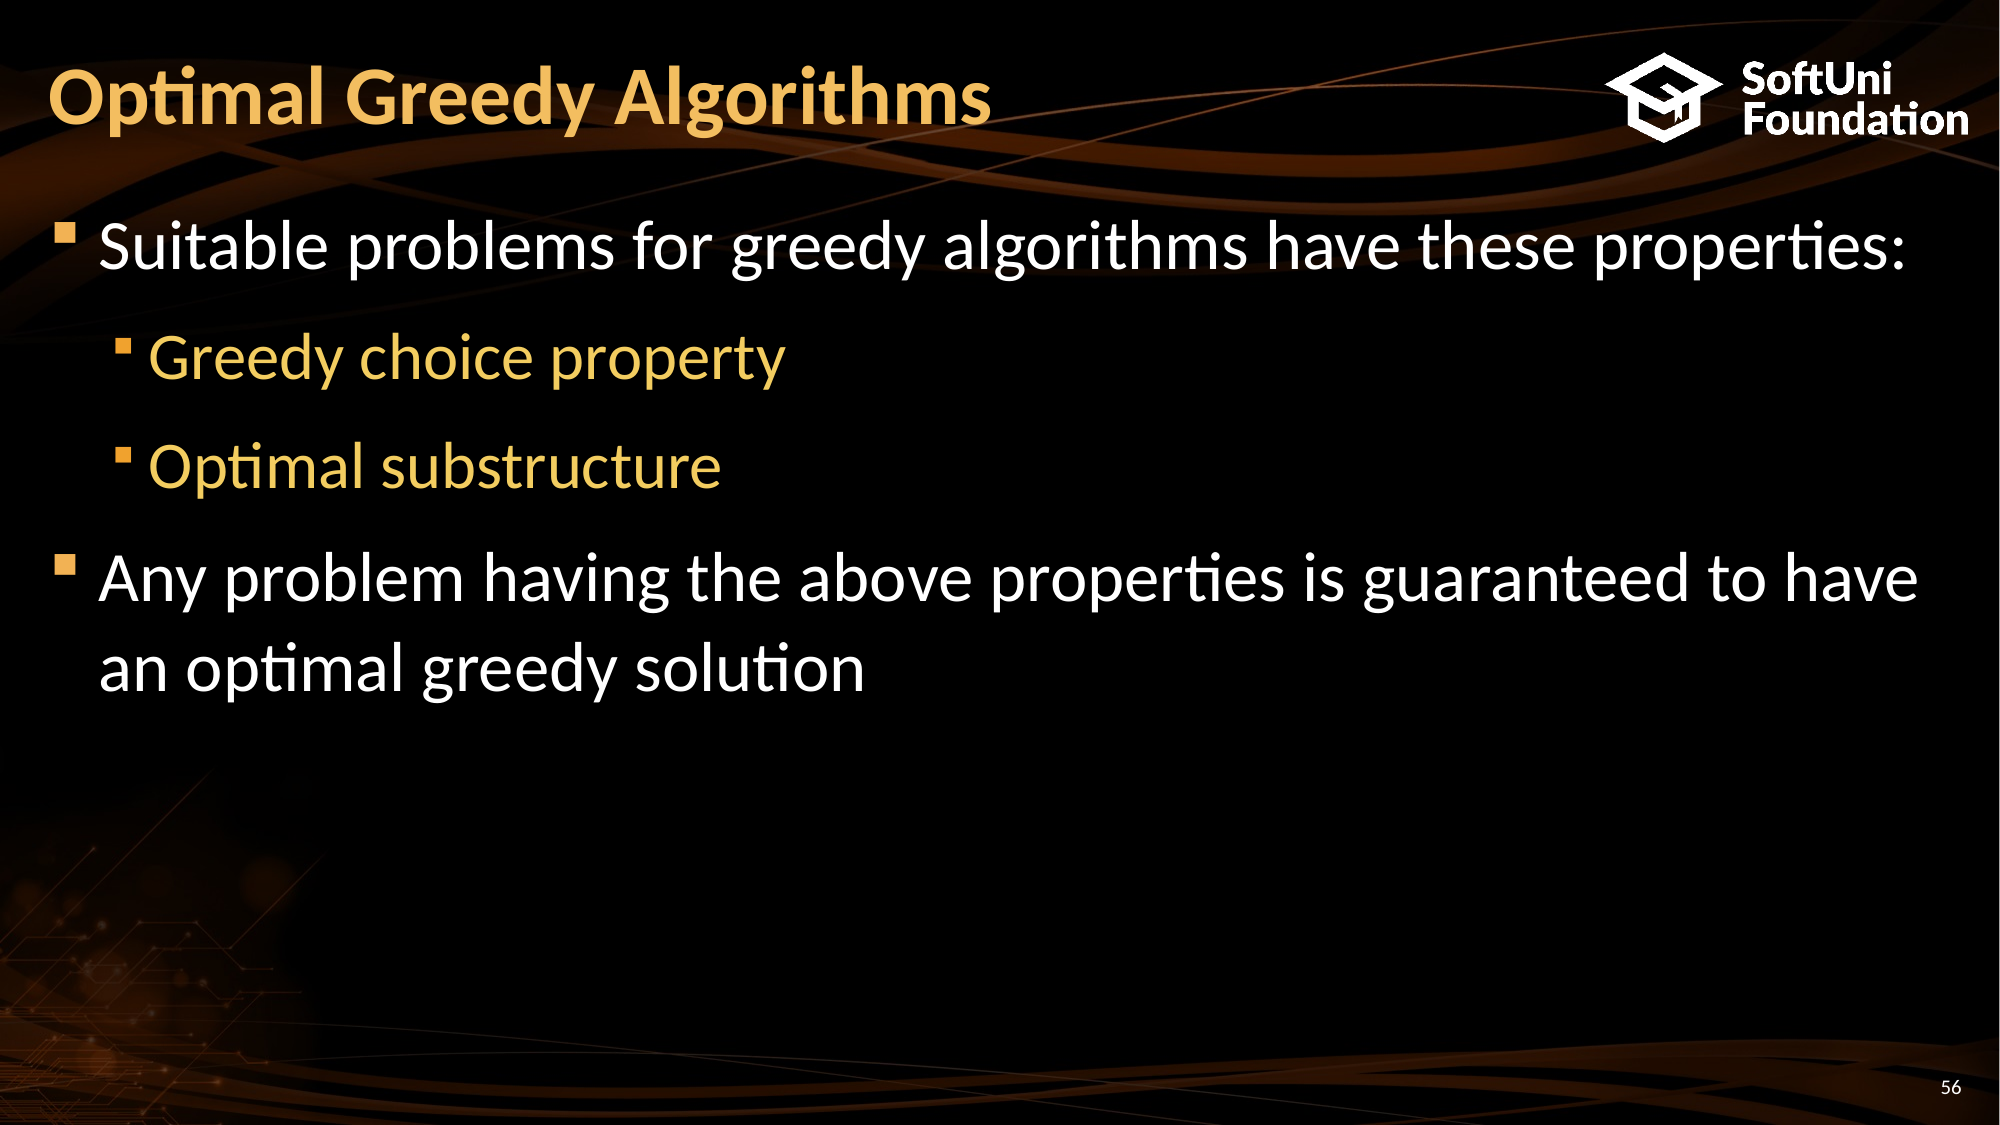

Optimal Greedy Algorithms
Suitable problems for greedy algorithms have these properties:
Greedy choice property
Optimal substructure
Any problem having the above properties is guaranteed to have an optimal greedy solution

56